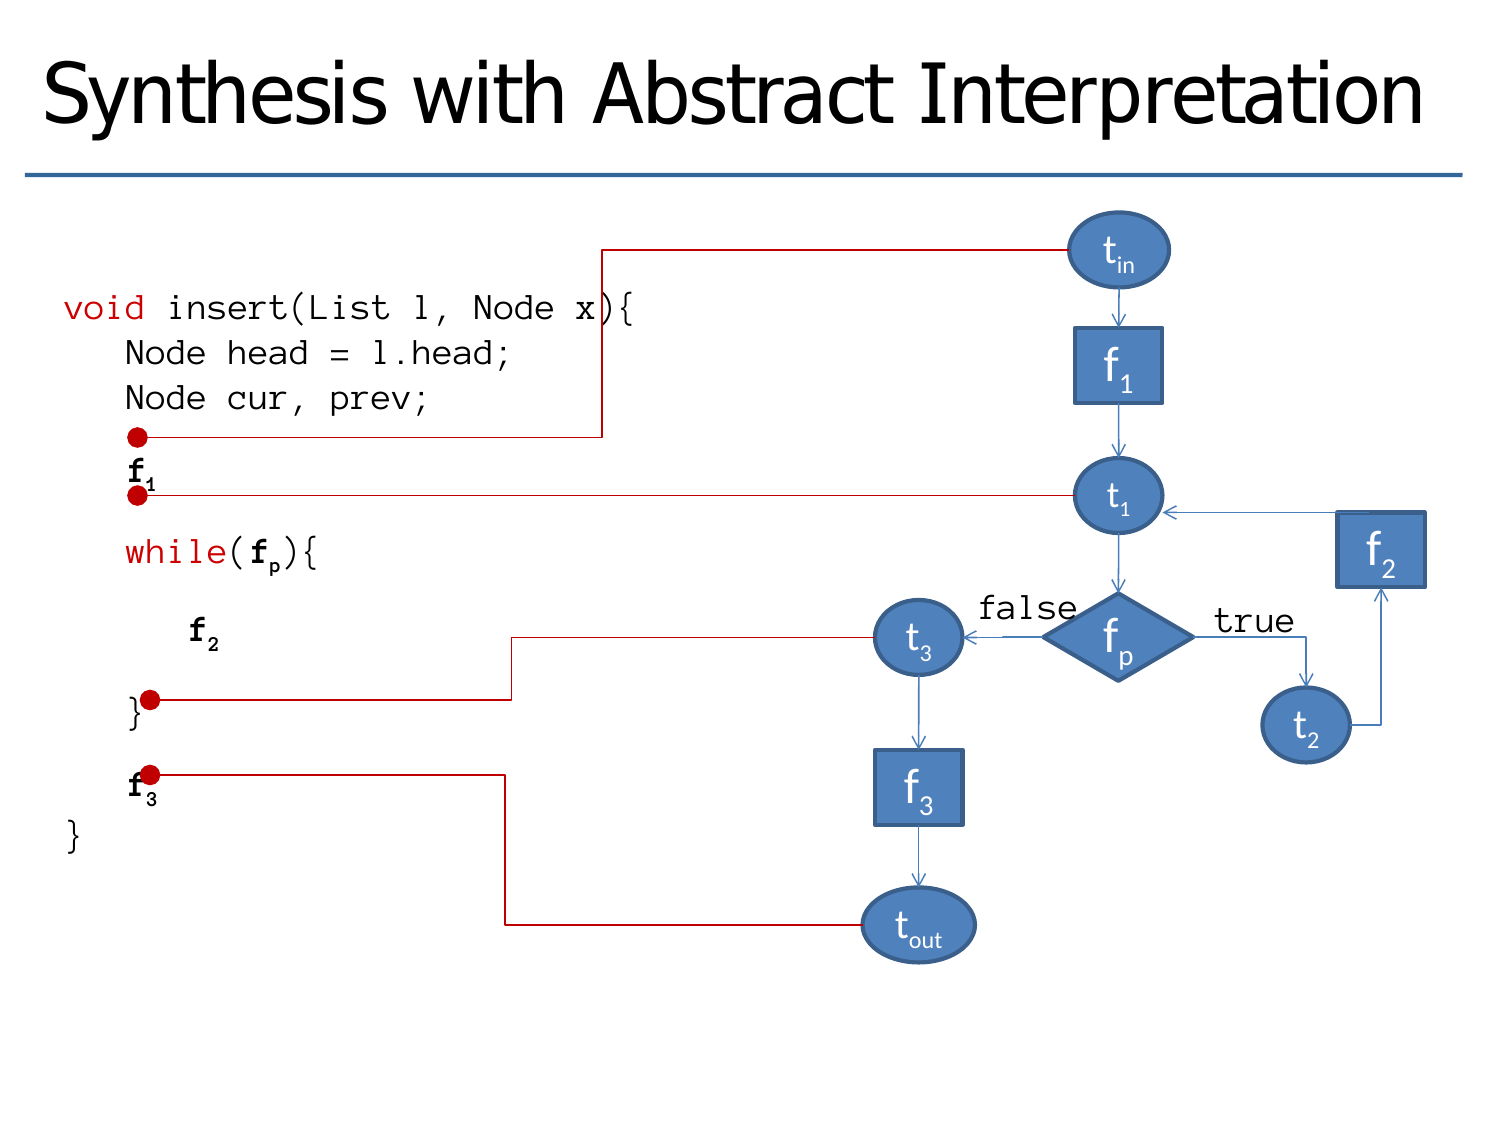

# Synthesis with Abstract Interpretation
tin
f1
t1
f2
false
true
fp
t3
t2
f3
tout
void insert(List l, Node x){
   Node head = l.head;
   Node cur, prev;

   f1

   while(fp){

      f2

   }

   f3
}